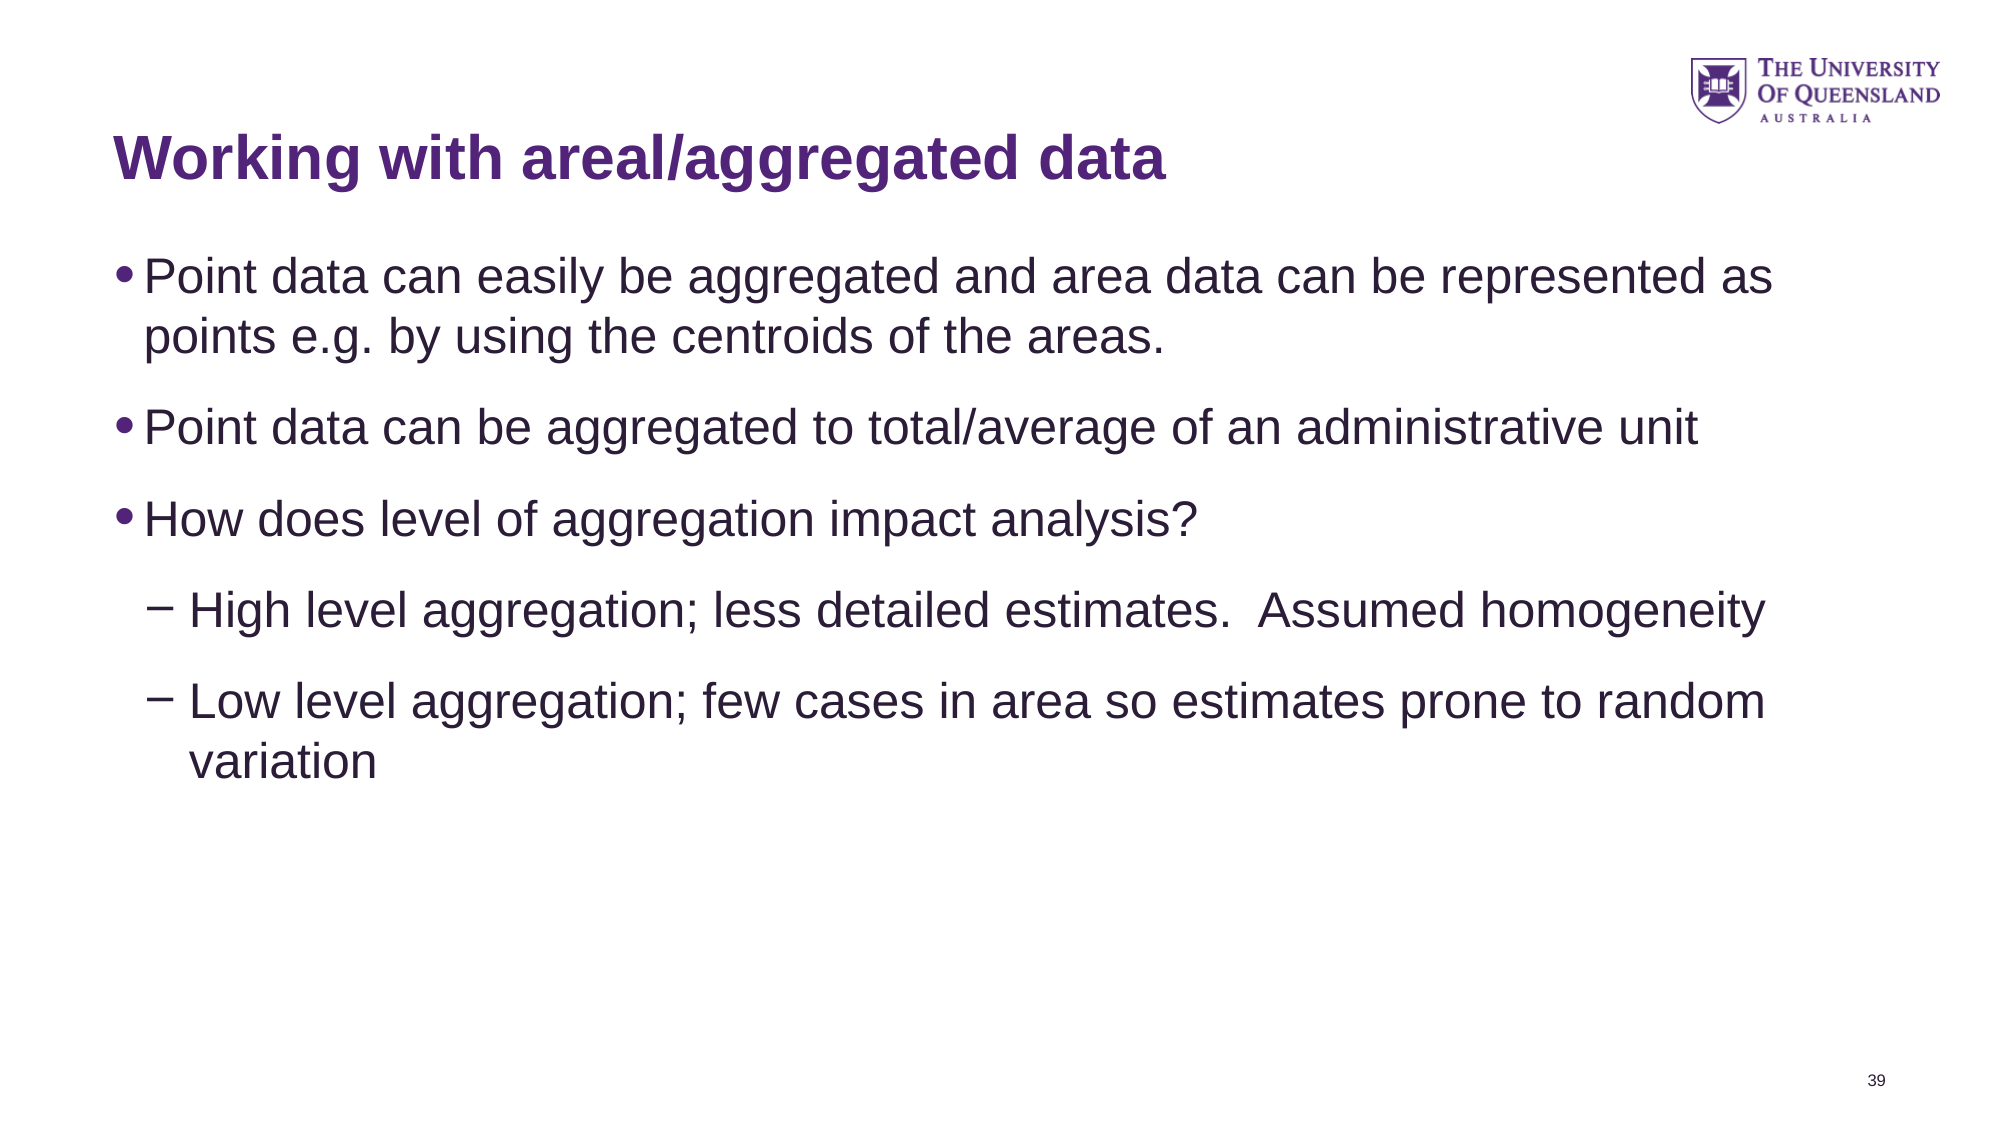

# Working with areal/aggregated data
Point data can easily be aggregated and area data can be represented as points e.g. by using the centroids of the areas.
Point data can be aggregated to total/average of an administrative unit
How does level of aggregation impact analysis?
High level aggregation; less detailed estimates.  Assumed homogeneity
Low level aggregation; few cases in area so estimates prone to random variation

39